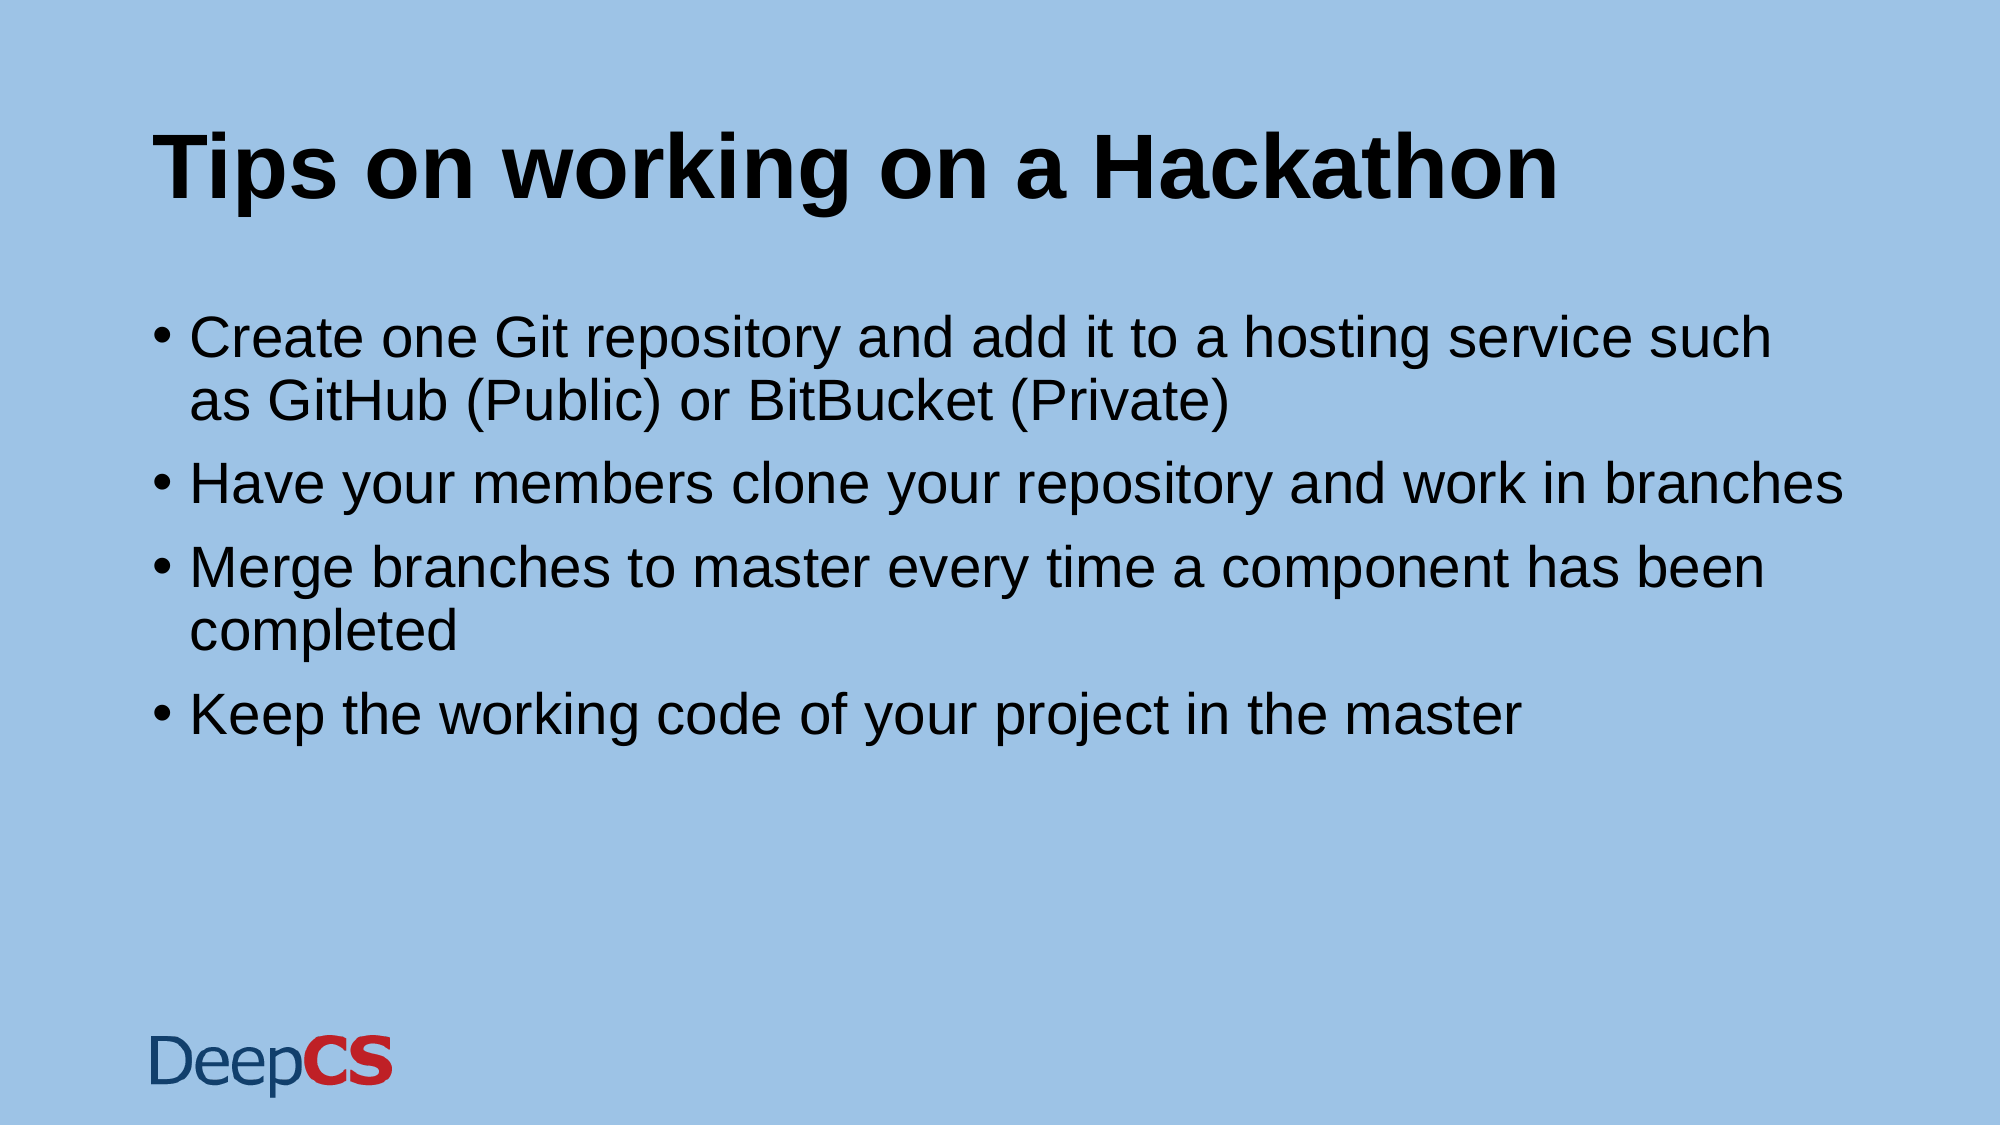

# Tips on working on a Hackathon
Create one Git repository and add it to a hosting service such as GitHub (Public) or BitBucket (Private)
Have your members clone your repository and work in branches
Merge branches to master every time a component has been completed
Keep the working code of your project in the master